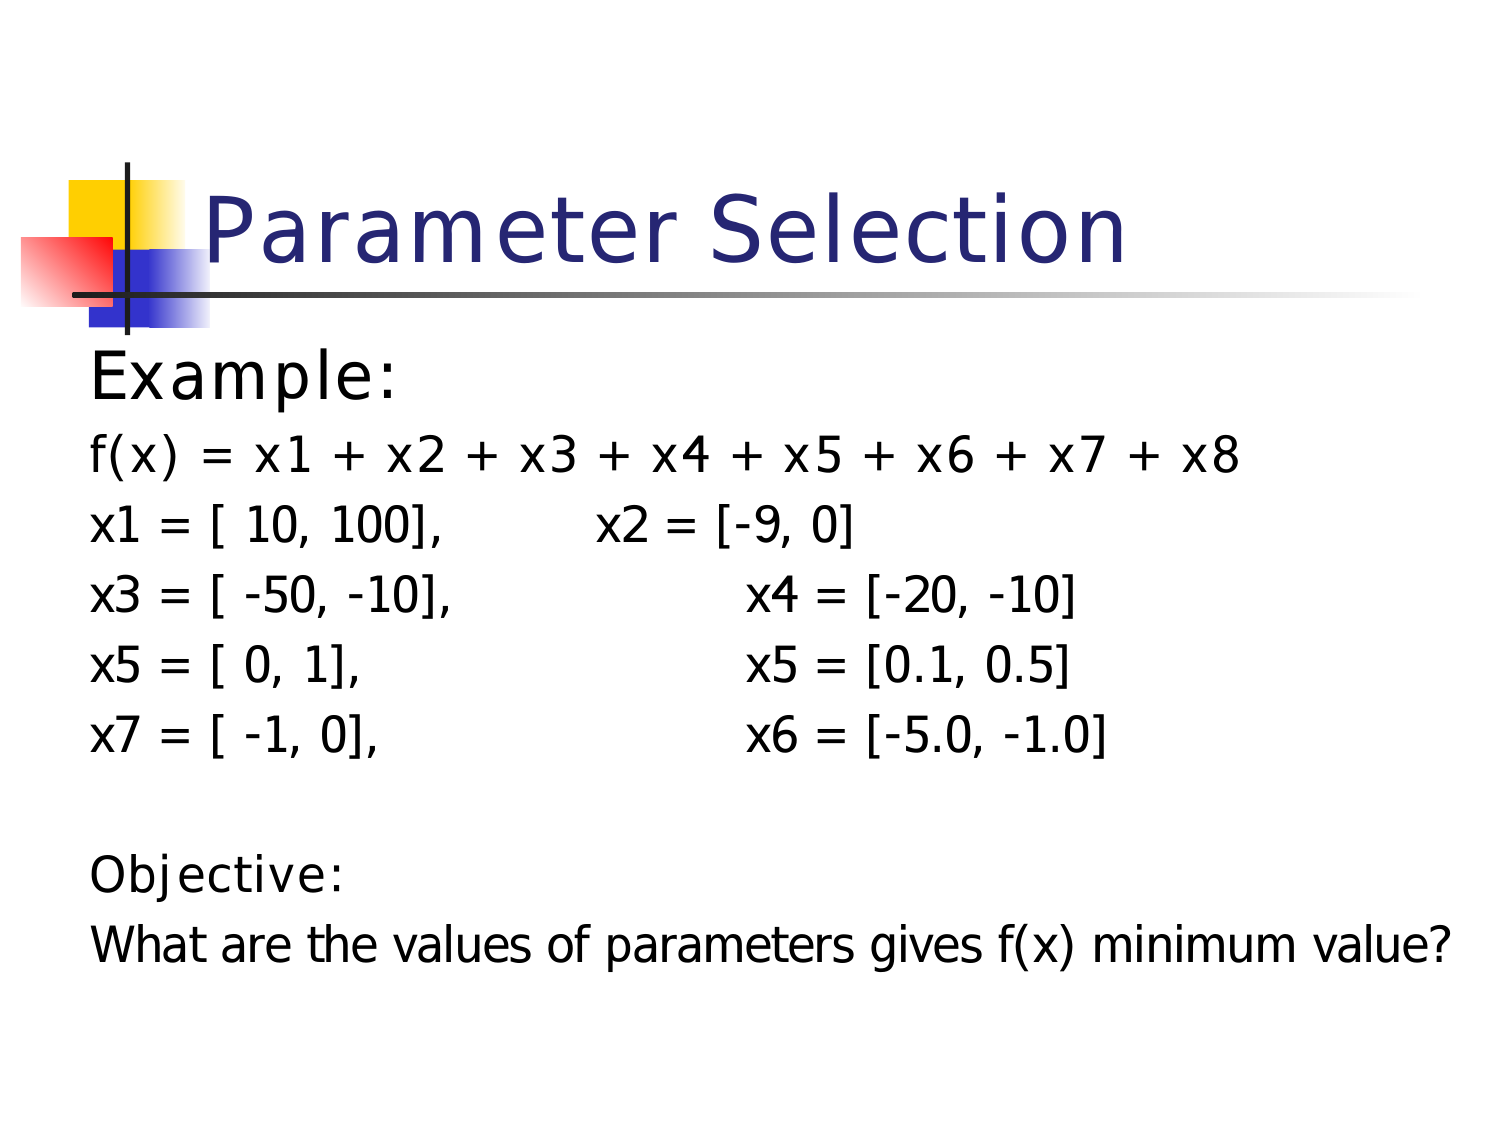

# Parameter Selection
Example:
f(x) = x1 + x2 + x3 + x4 + x5 + x6 + x7 + x8
x1 = [ 10, 100],		x2 = [-9, 0]
x3 = [ -50, -10],		x4 = [-20, -10]
x5 = [ 0, 1],			x5 = [0.1, 0.5]
x7 = [ -1, 0],			x6 = [-5.0, -1.0]

Objective:
What are the values of parameters gives f(x) minimum value?